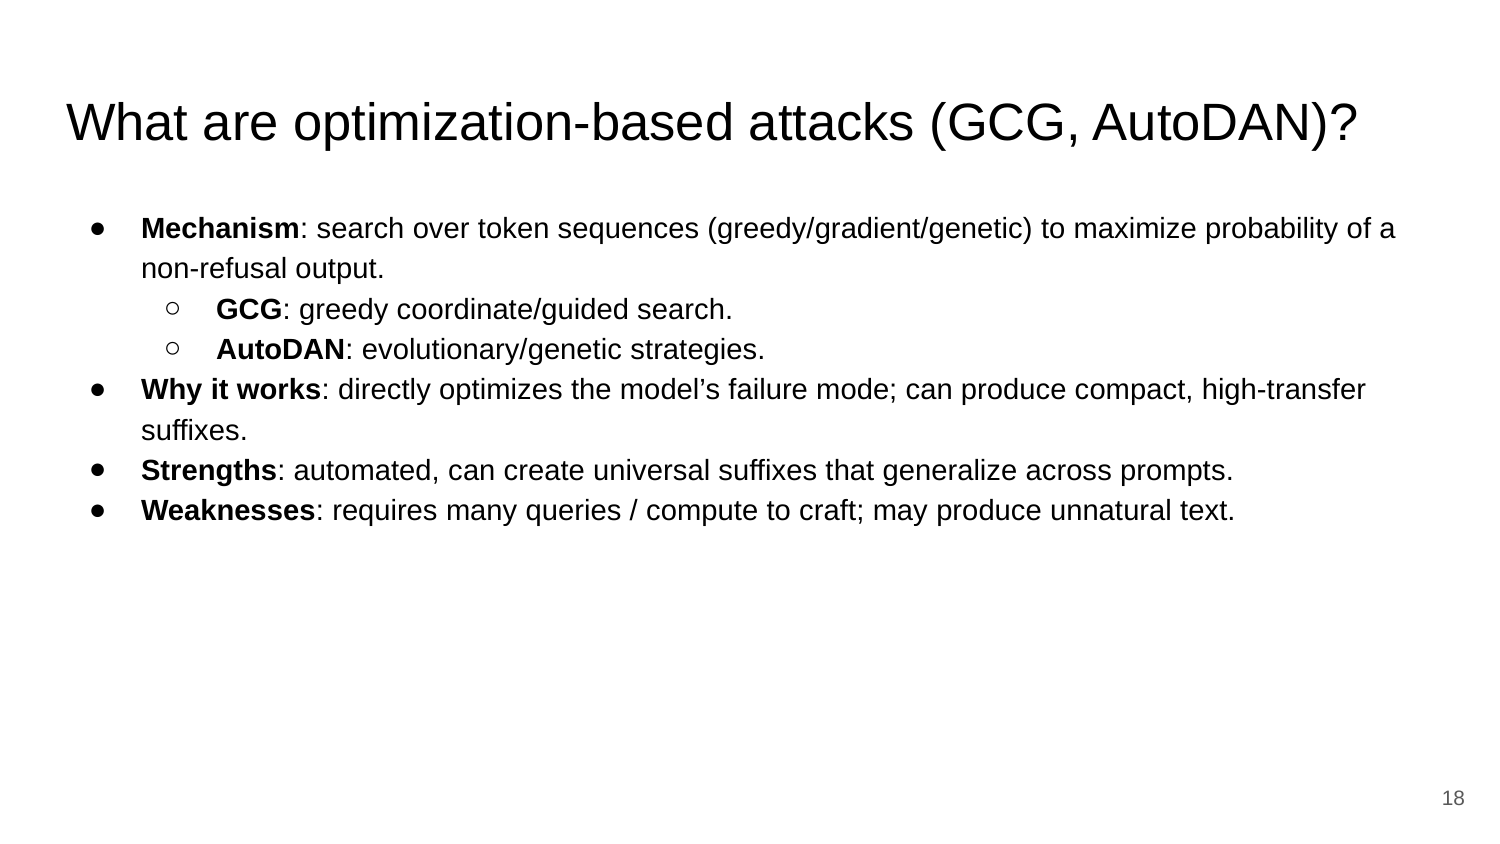

# What are optimization-based attacks (GCG, AutoDAN)?
Mechanism: search over token sequences (greedy/gradient/genetic) to maximize probability of a non-refusal output.
GCG: greedy coordinate/guided search.
AutoDAN: evolutionary/genetic strategies.
Why it works: directly optimizes the model’s failure mode; can produce compact, high-transfer suffixes.
Strengths: automated, can create universal suffixes that generalize across prompts.
Weaknesses: requires many queries / compute to craft; may produce unnatural text.
18